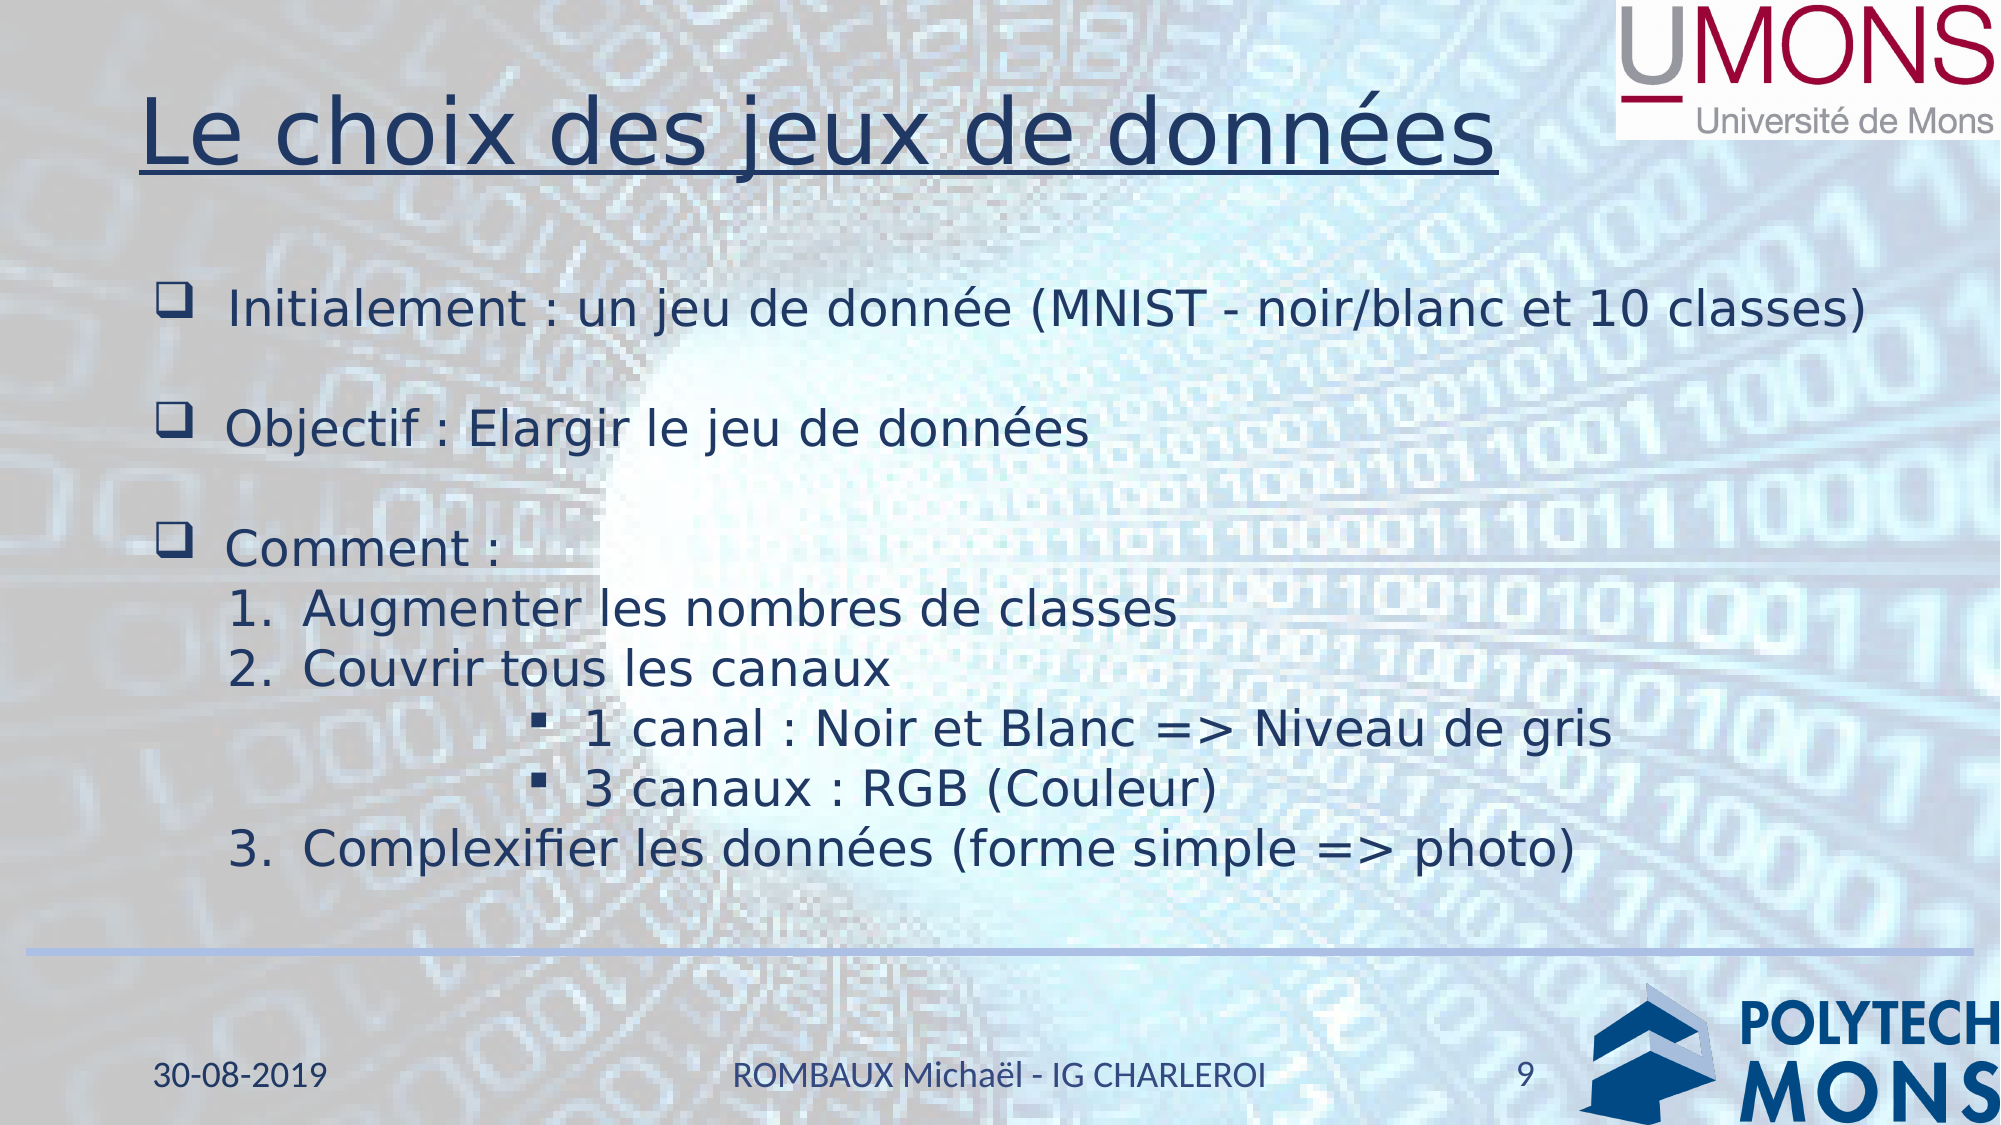

# Le choix des jeux de données
Initialement : un jeu de donnée (MNIST - noir/blanc et 10 classes)

 Objectif : Elargir le jeu de données

 Comment :
Augmenter les nombres de classes
Couvrir tous les canaux
1 canal : Noir et Blanc => Niveau de gris
3 canaux : RGB (Couleur)
Complexifier les données (forme simple => photo)

9
30-08-2019
ROMBAUX Michaël - IG CHARLEROI